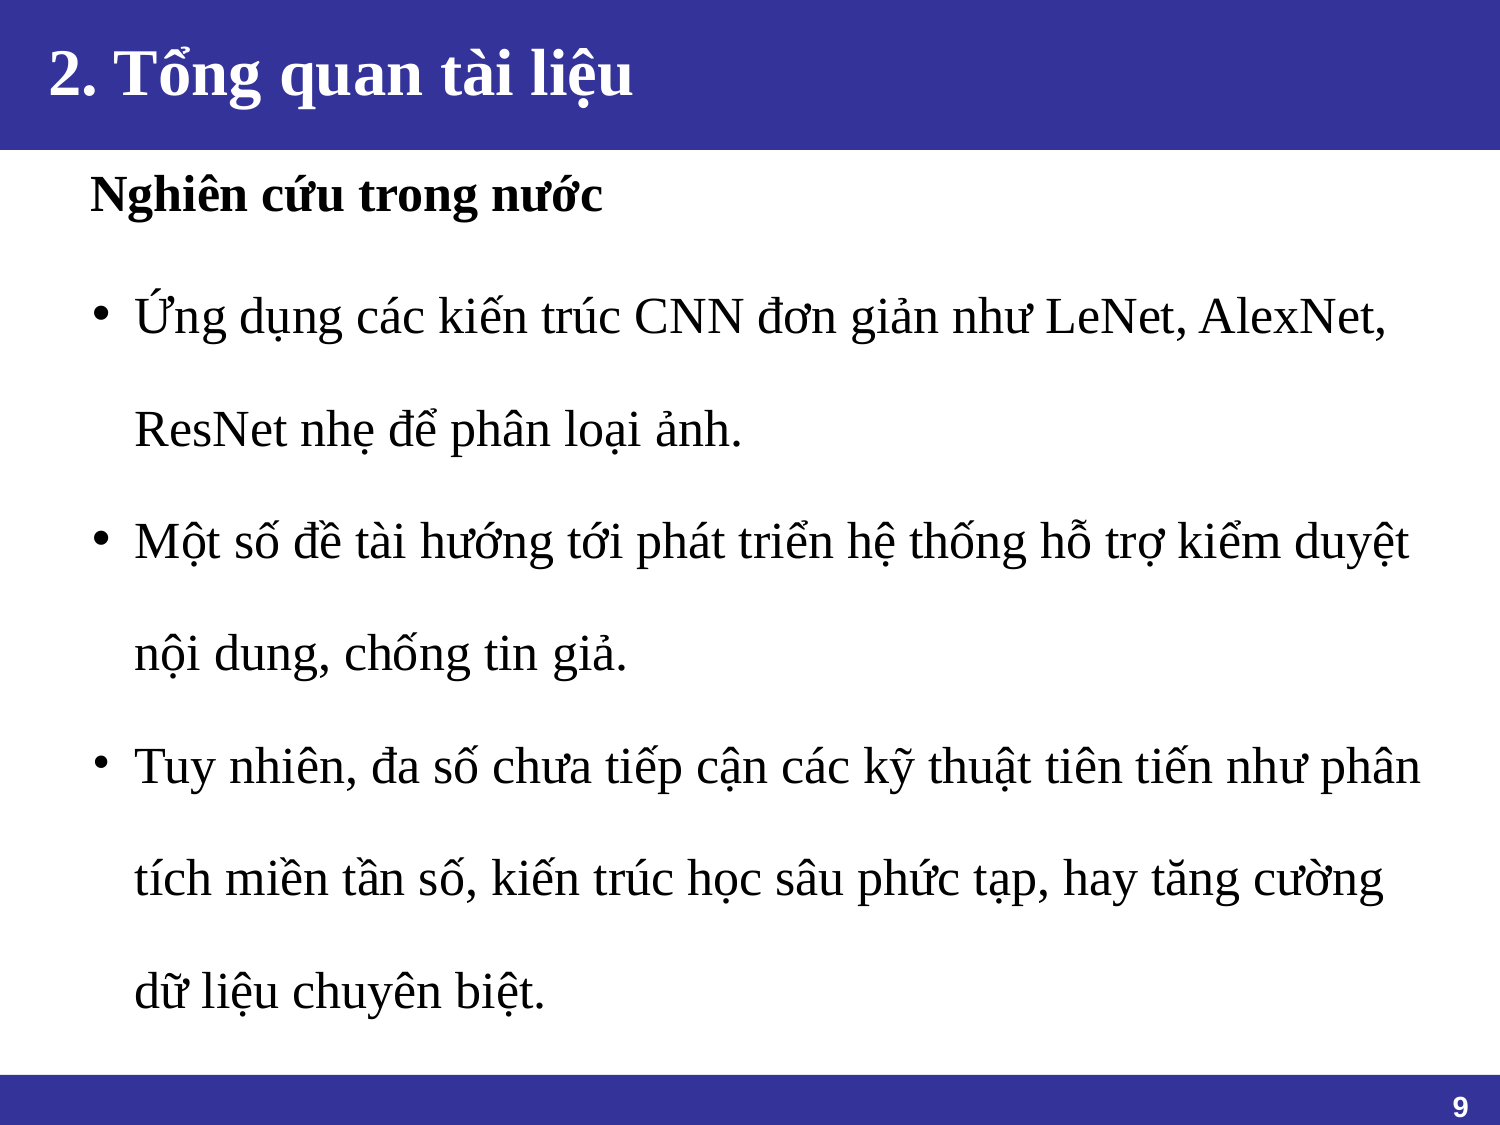

# 2. Tổng quan tài liệu
Nghiên cứu trong nước
Ứng dụng các kiến trúc CNN đơn giản như LeNet, AlexNet, ResNet nhẹ để phân loại ảnh.
Một số đề tài hướng tới phát triển hệ thống hỗ trợ kiểm duyệt nội dung, chống tin giả.
Tuy nhiên, đa số chưa tiếp cận các kỹ thuật tiên tiến như phân tích miền tần số, kiến trúc học sâu phức tạp, hay tăng cường dữ liệu chuyên biệt.
9